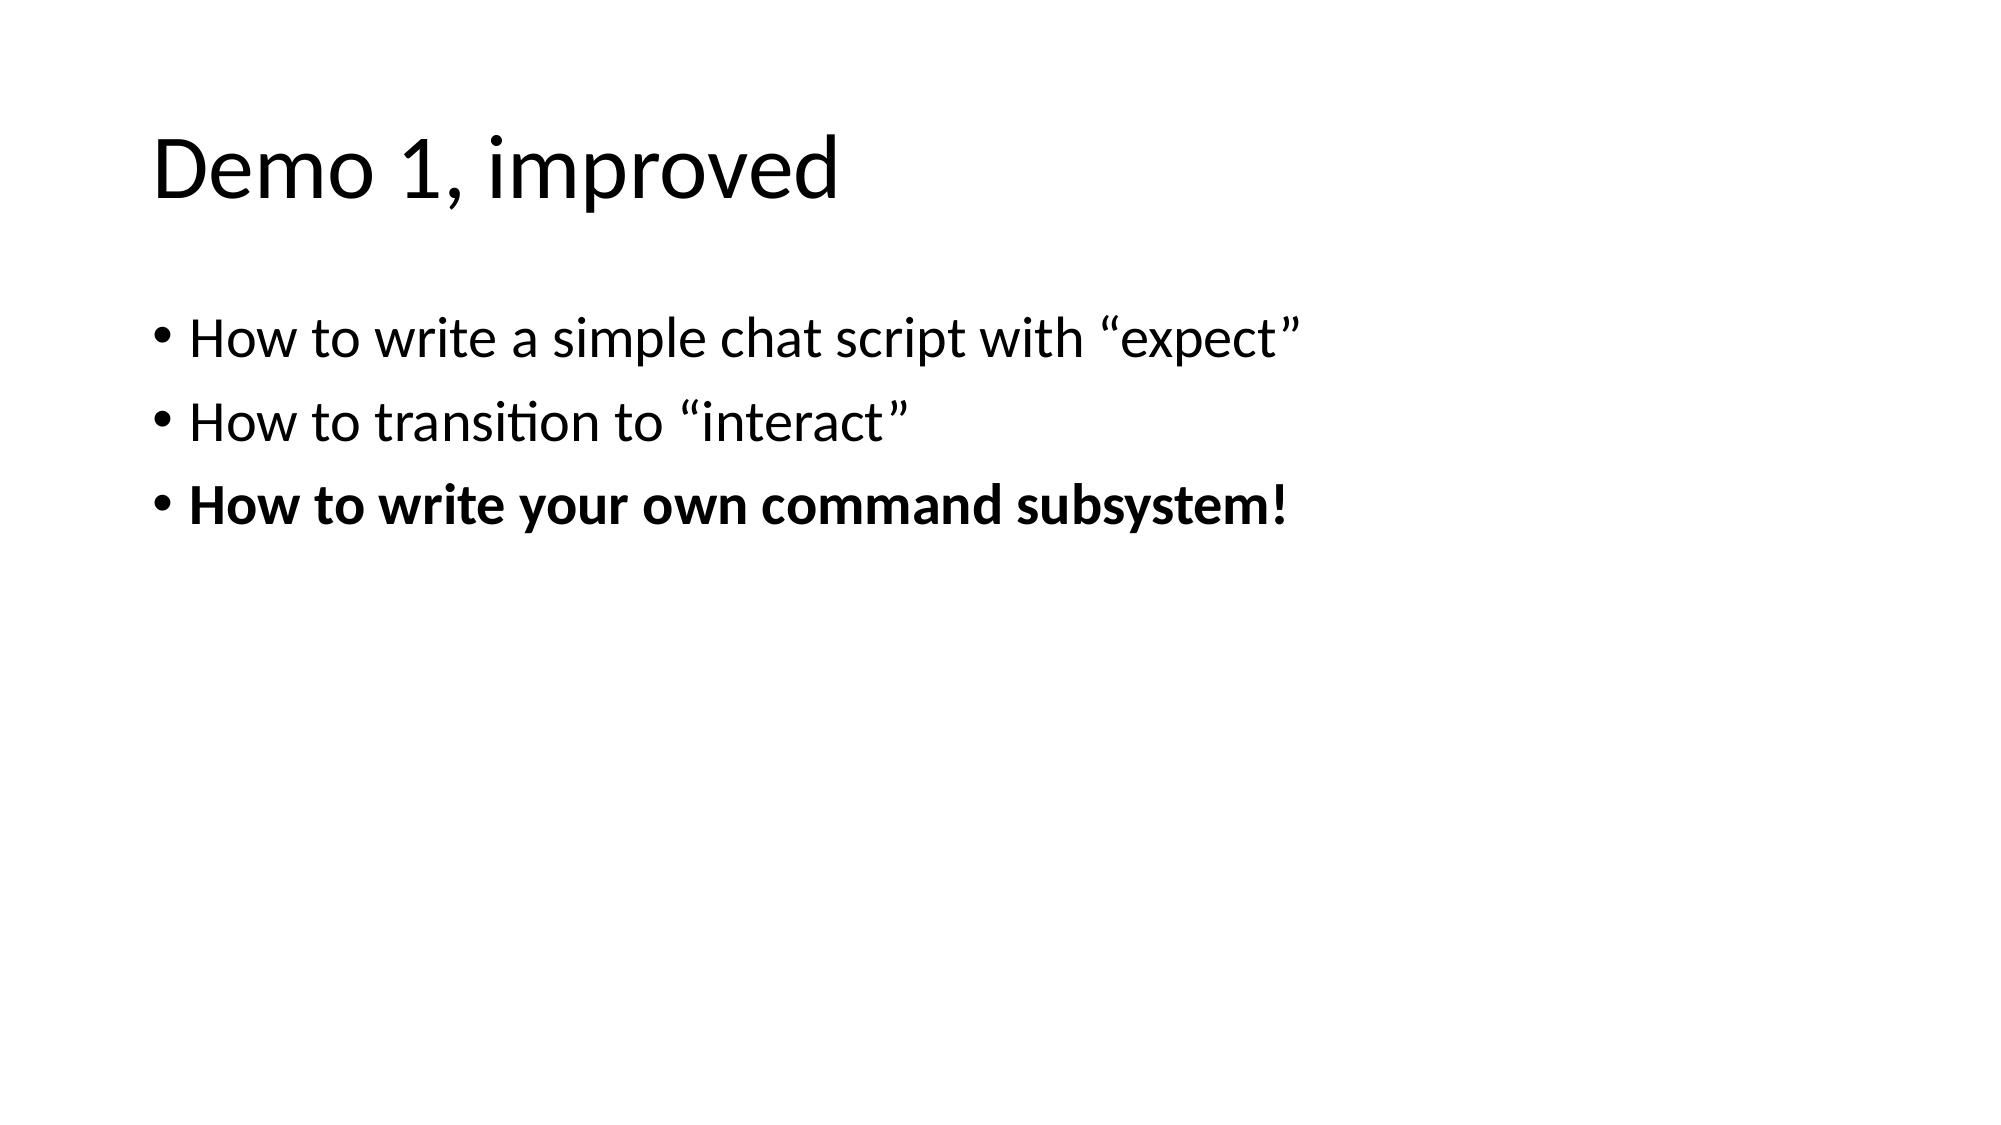

# Demo 1, improved
How to write a simple chat script with “expect”
How to transition to “interact”
How to write your own command subsystem!